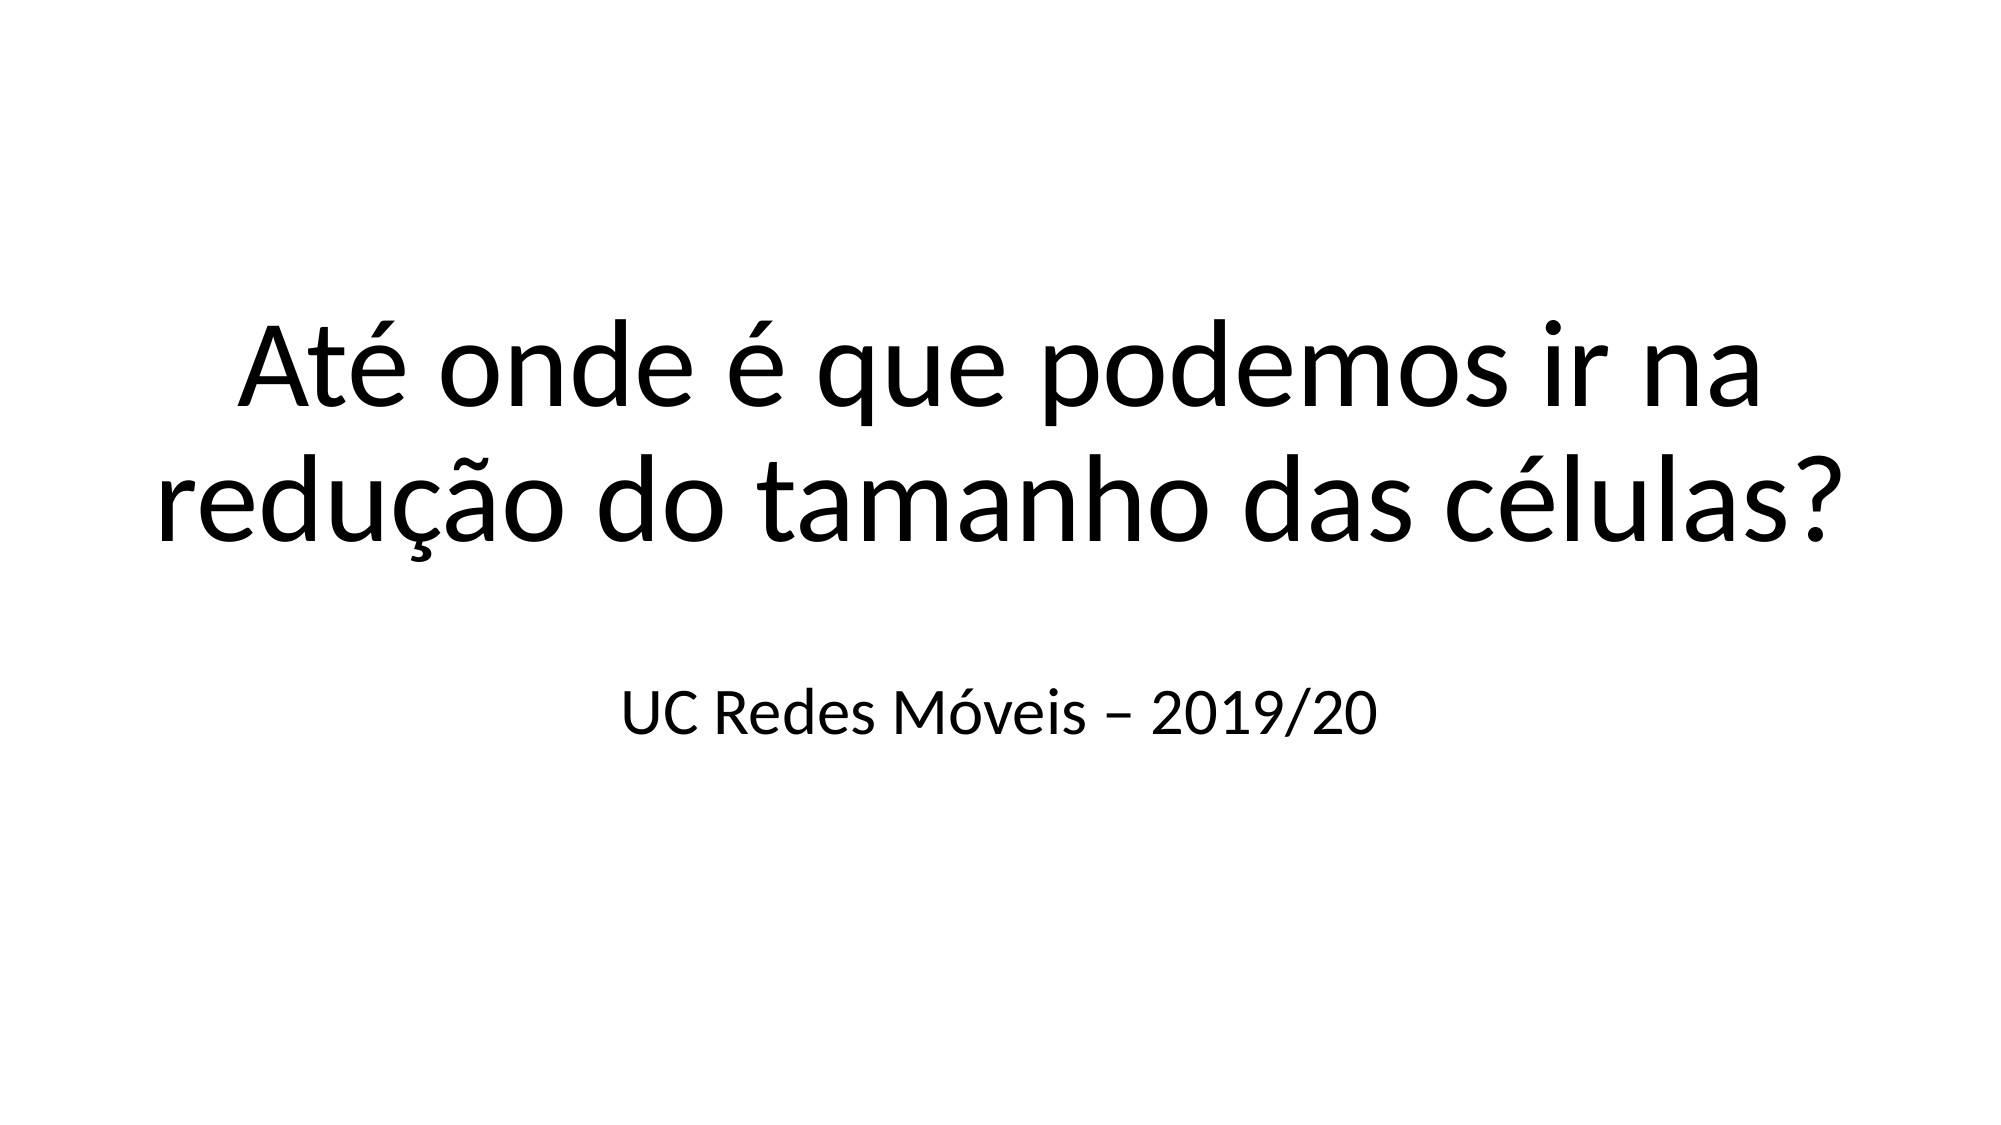

# Até onde é que podemos ir na redução do tamanho das células?
UC Redes Móveis – 2019/20